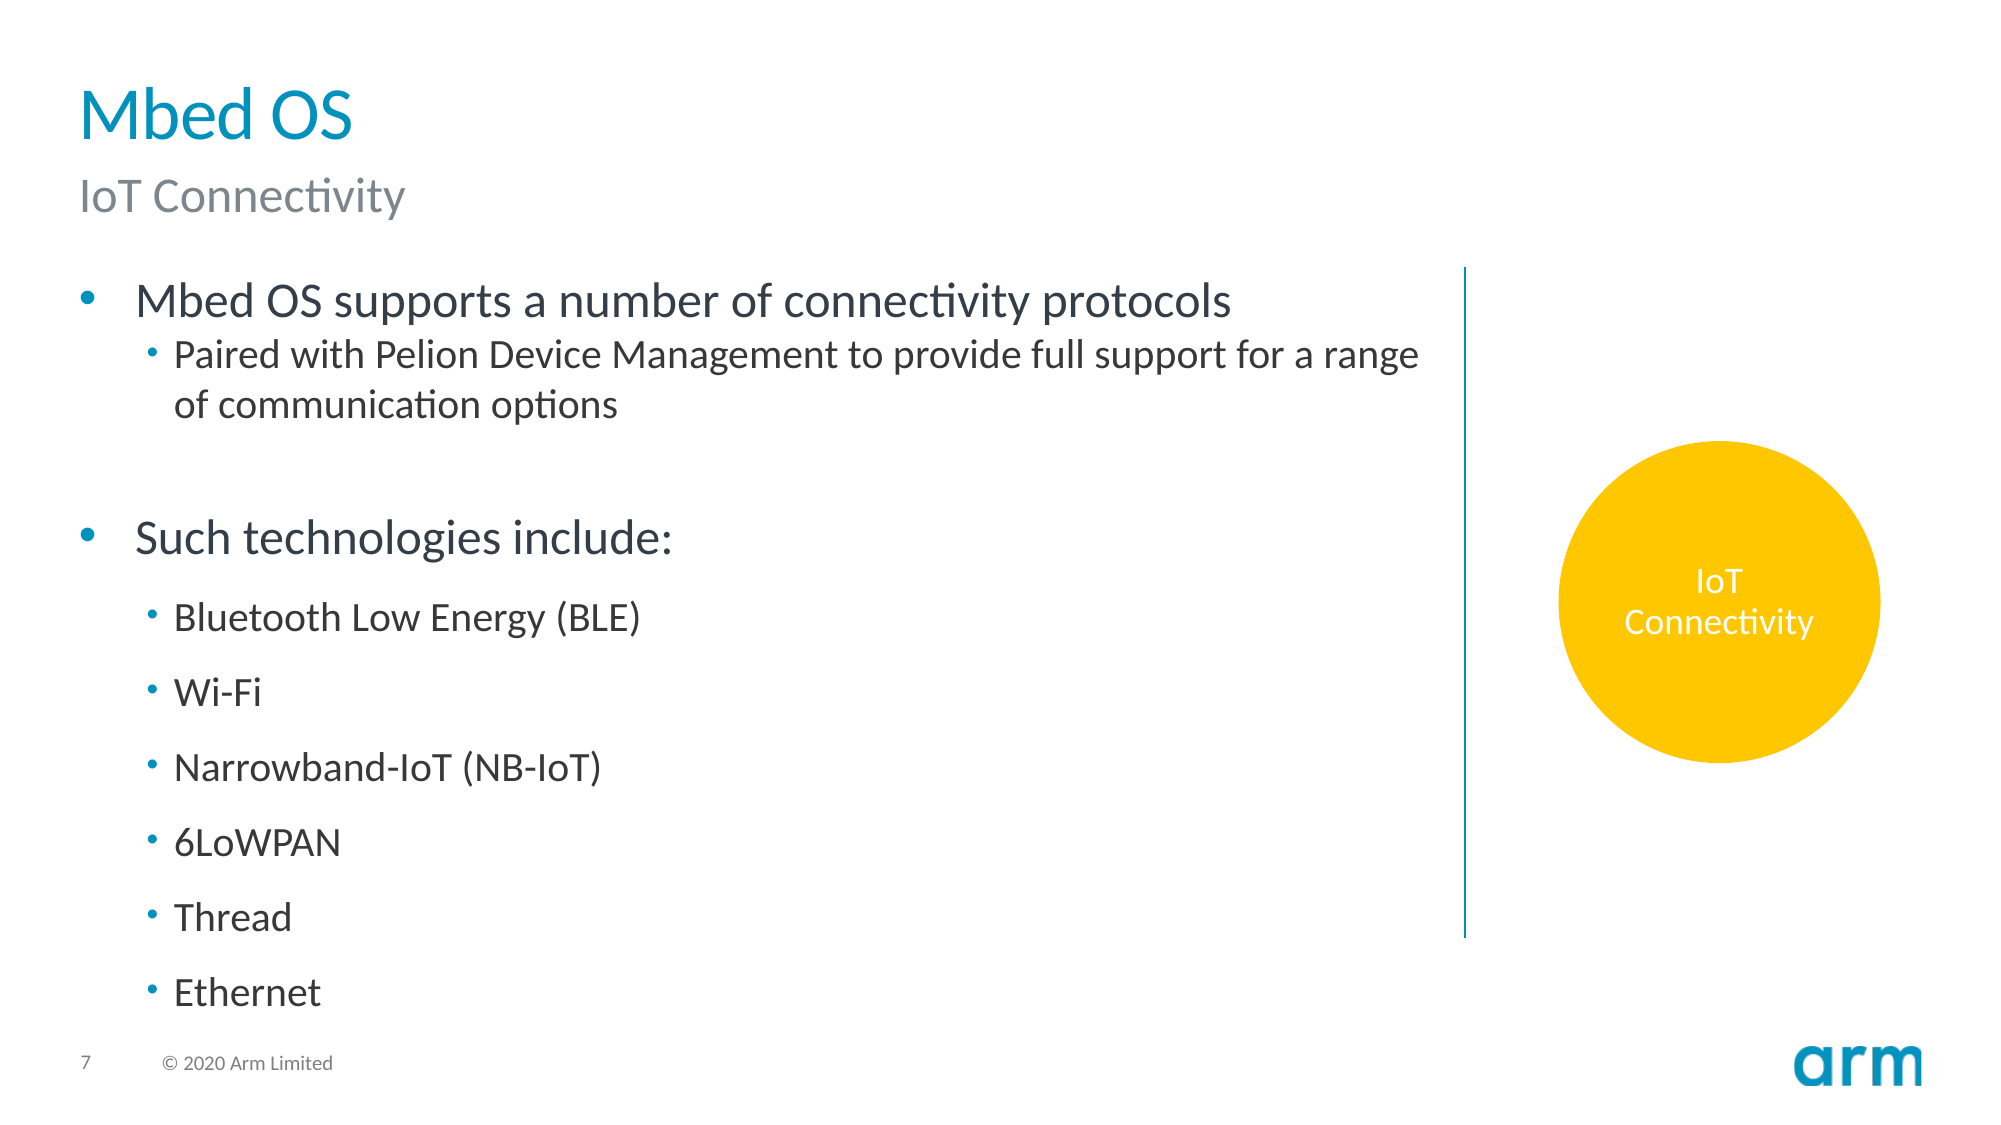

# Mbed OS
IoT Connectivity
Mbed OS supports a number of connectivity protocols
Paired with Pelion Device Management to provide full support for a range of communication options

Such technologies include:
Bluetooth Low Energy (BLE)
Wi-Fi
Narrowband-IoT (NB-IoT)
6LoWPAN
Thread
Ethernet

IoT Connectivity